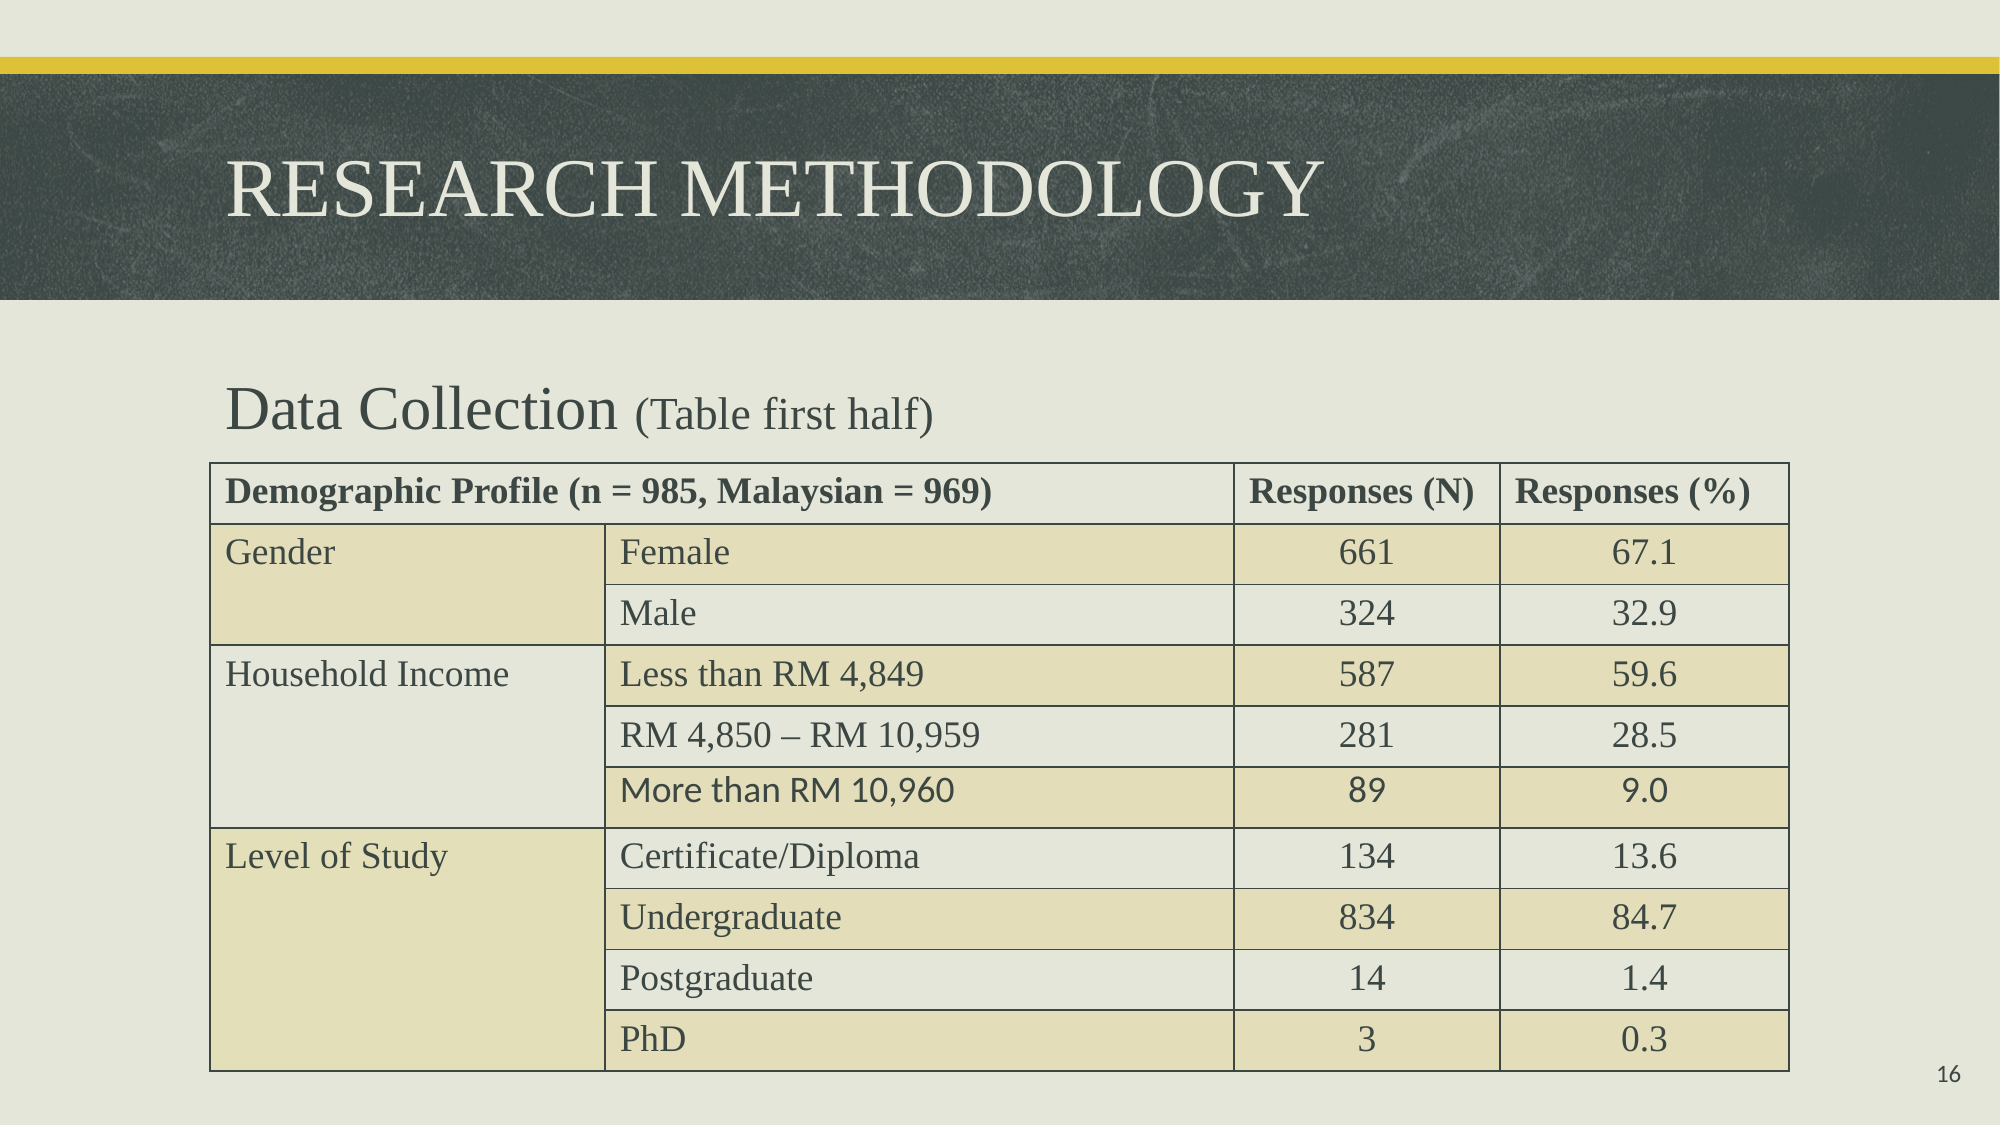

# RESEARCH METHODOLOGY
Data Collection (Table first half)

| Demographic Profile (n = 985, Malaysian = 969) |  | Responses (N) | Responses (%) |
| --- | --- | --- | --- |
| Gender | Female | 661 | 67.1 |
|  | Male | 324 | 32.9 |
| Household Income | Less than RM 4,849 | 587 | 59.6 |
|  | RM 4,850 – RM 10,959 | 281 | 28.5 |
|  | More than RM 10,960 | 89 | 9.0 |
| Level of Study | Certificate/Diploma | 134 | 13.6 |
|  | Undergraduate | 834 | 84.7 |
|  | Postgraduate | 14 | 1.4 |
|  | PhD | 3 | 0.3 |
16